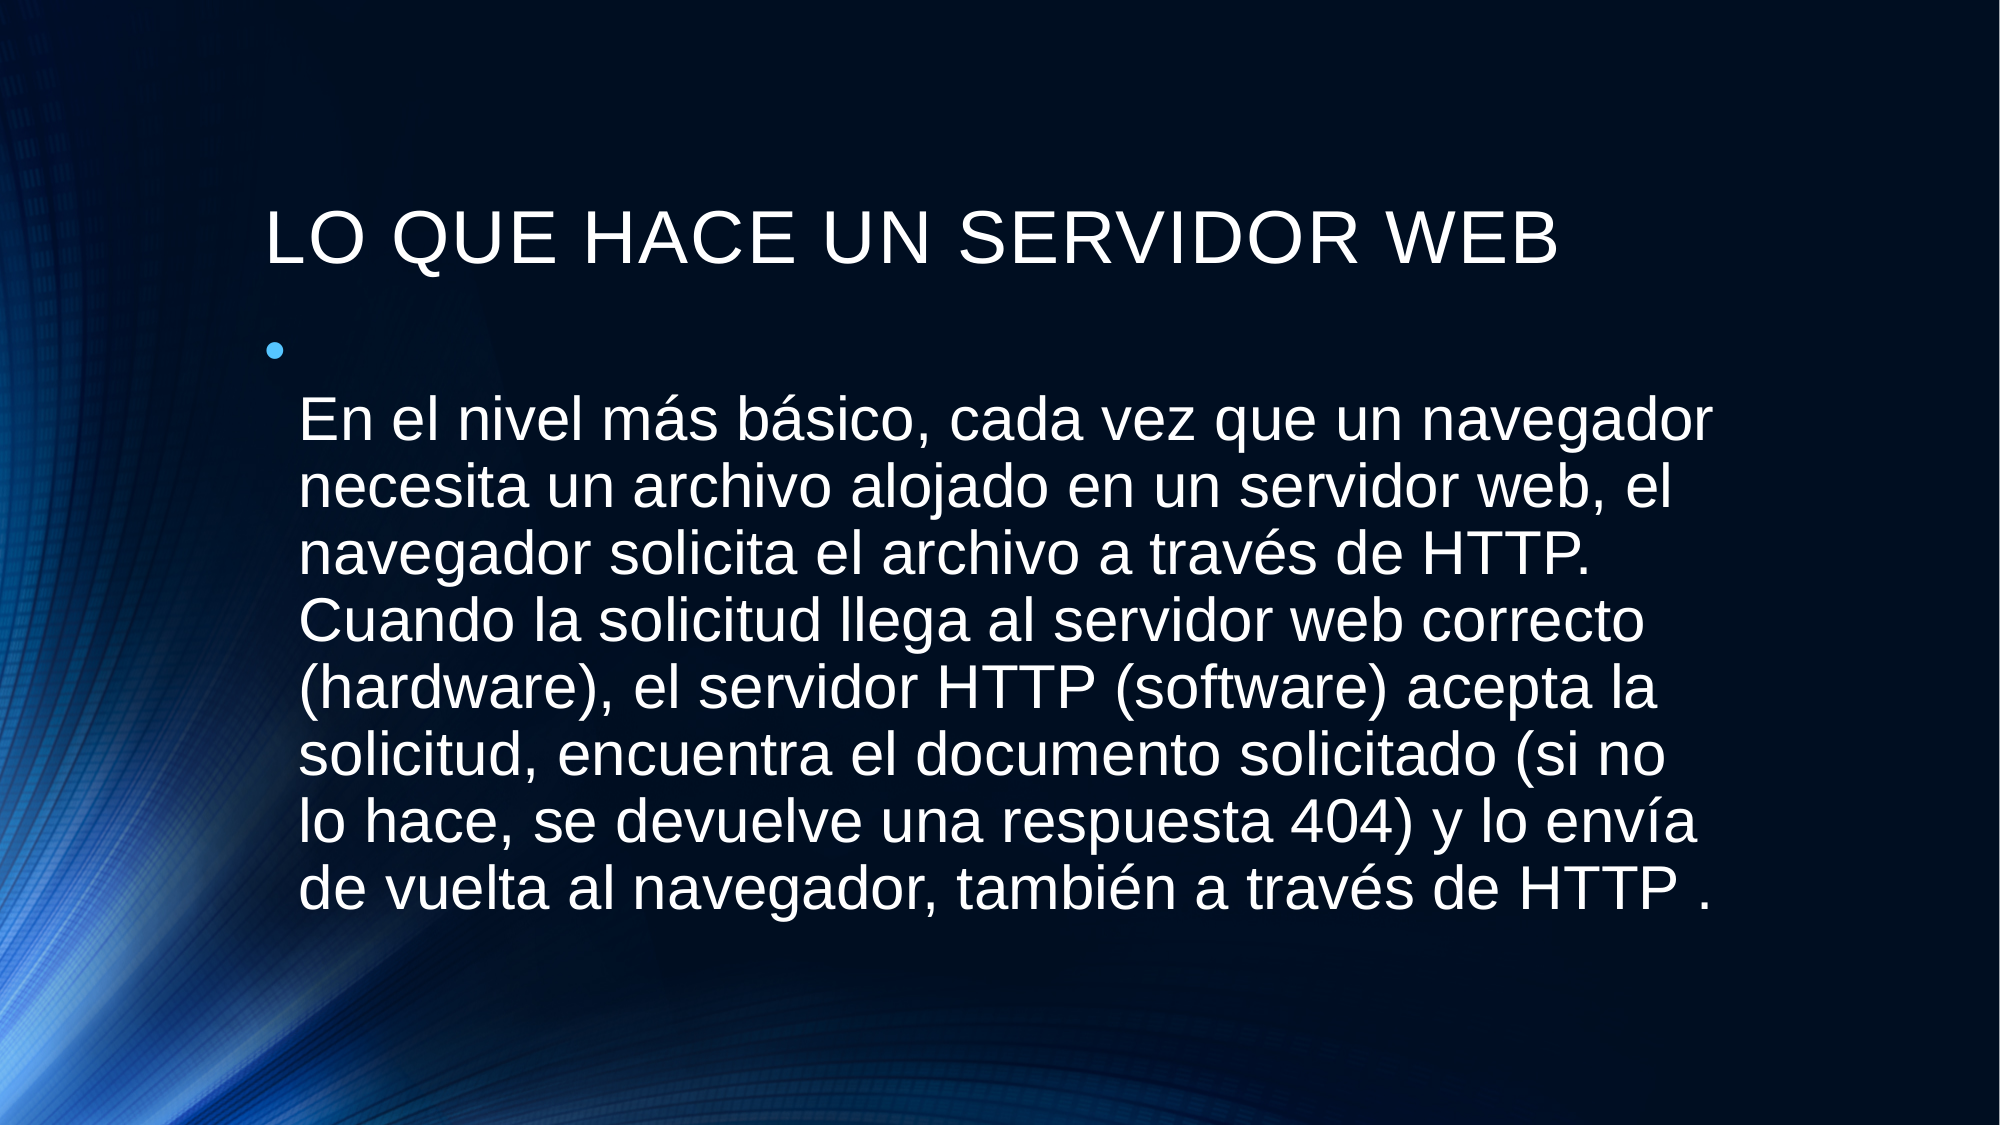

# LO QUE HACE UN SERVIDOR WEB
En el nivel más básico, cada vez que un navegador necesita un archivo alojado en un servidor web, el navegador solicita el archivo a través de HTTP. Cuando la solicitud llega al servidor web correcto (hardware), el servidor HTTP (software) acepta la solicitud, encuentra el documento solicitado (si no lo hace, se devuelve una respuesta 404) y lo envía de vuelta al navegador, también a través de HTTP .